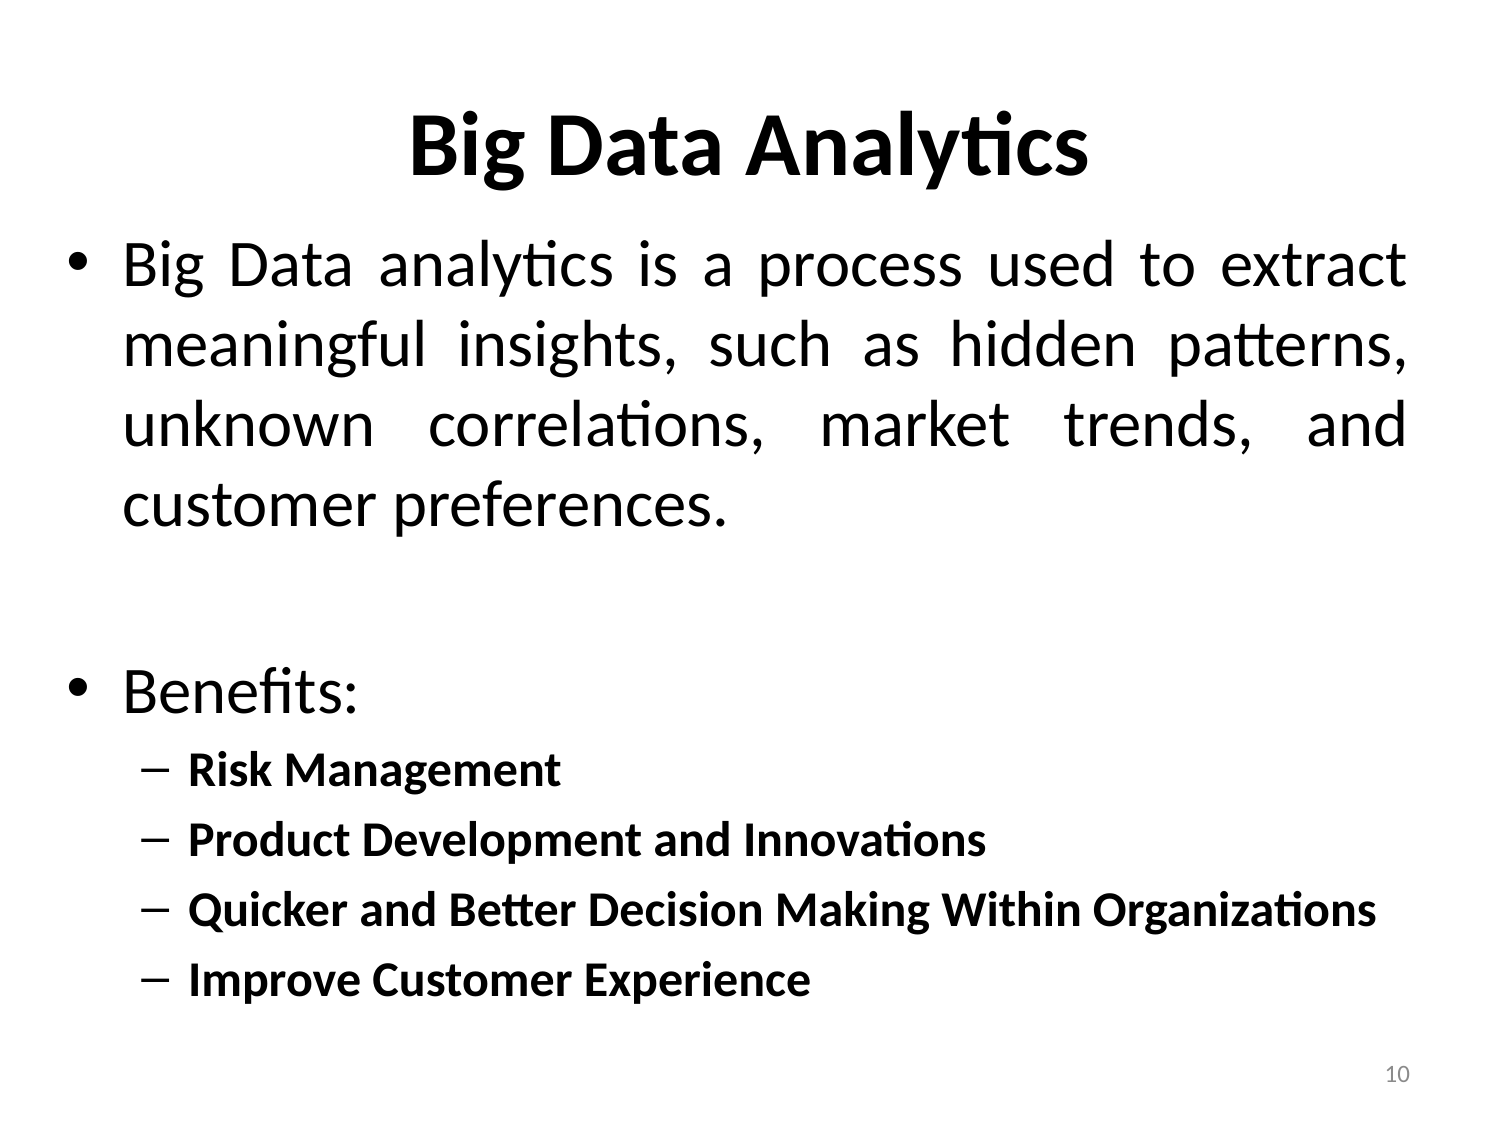

# Big Data Analytics
Big Data analytics is a process used to extract meaningful insights, such as hidden patterns, unknown correlations, market trends, and customer preferences.

Benefits:
Risk Management
Product Development and Innovations
Quicker and Better Decision Making Within Organizations
Improve Customer Experience

10